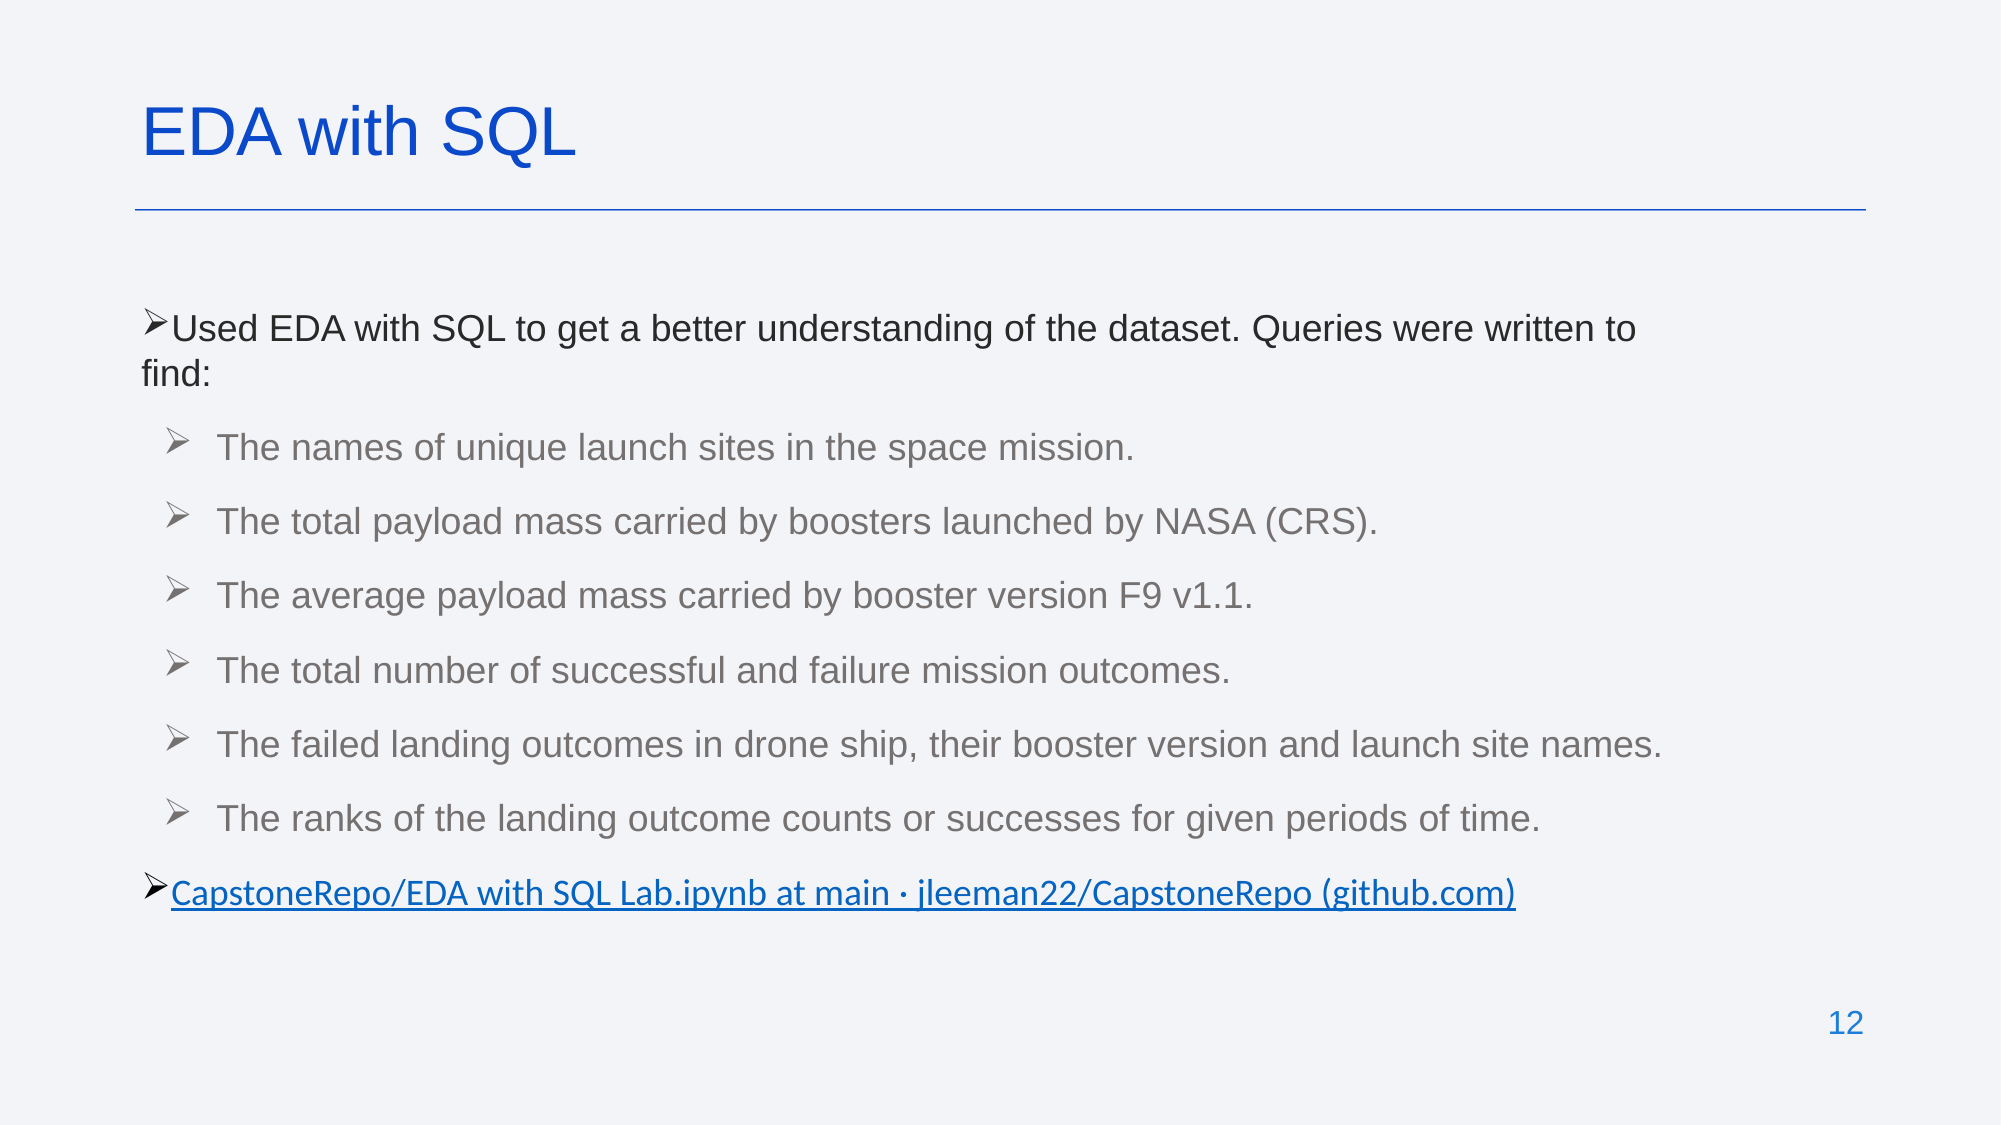

EDA with SQL
Used EDA with SQL to get a better understanding of the dataset. Queries were written to find:
The names of unique launch sites in the space mission.
The total payload mass carried by boosters launched by NASA (CRS).
The average payload mass carried by booster version F9 v1.1.
The total number of successful and failure mission outcomes.
The failed landing outcomes in drone ship, their booster version and launch site names.
The ranks of the landing outcome counts or successes for given periods of time.
CapstoneRepo/EDA with SQL Lab.ipynb at main · jleeman22/CapstoneRepo (github.com)

12